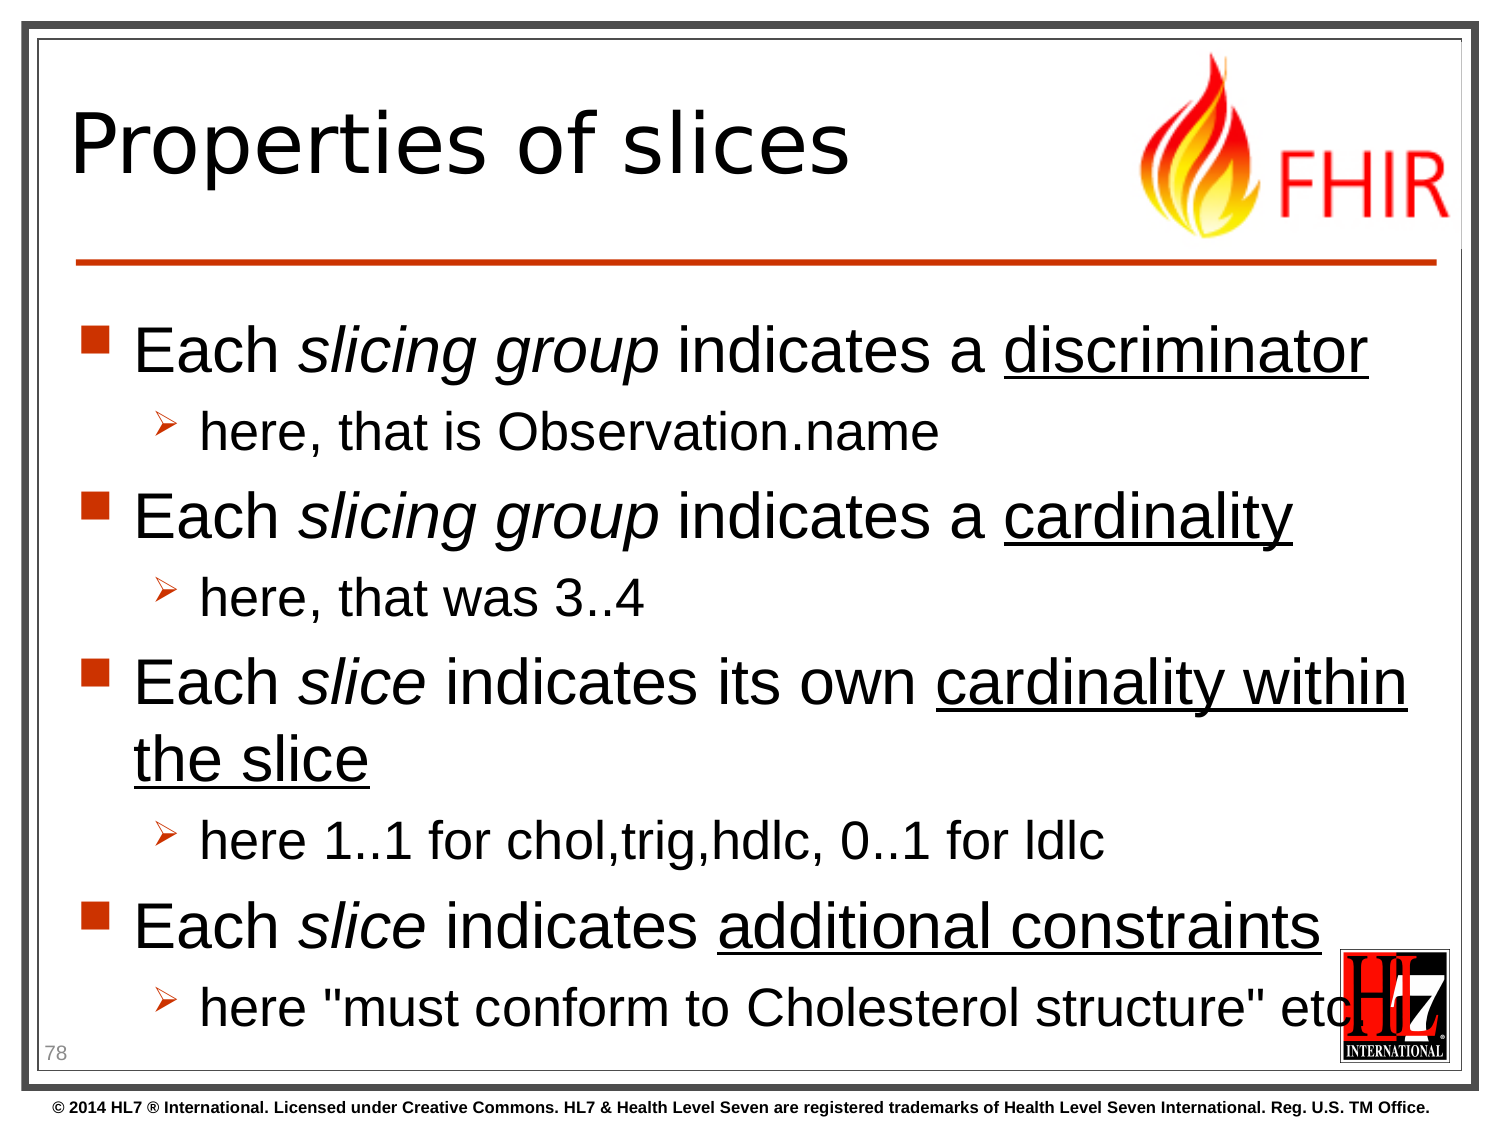

# Properties of slices
Each slicing group indicates a discriminator
here, that is Observation.name
Each slicing group indicates a cardinality
here, that was 3..4
Each slice indicates its own cardinality within the slice
here 1..1 for chol,trig,hdlc, 0..1 for ldlc
Each slice indicates additional constraints
here "must conform to Cholesterol structure" etc.
78